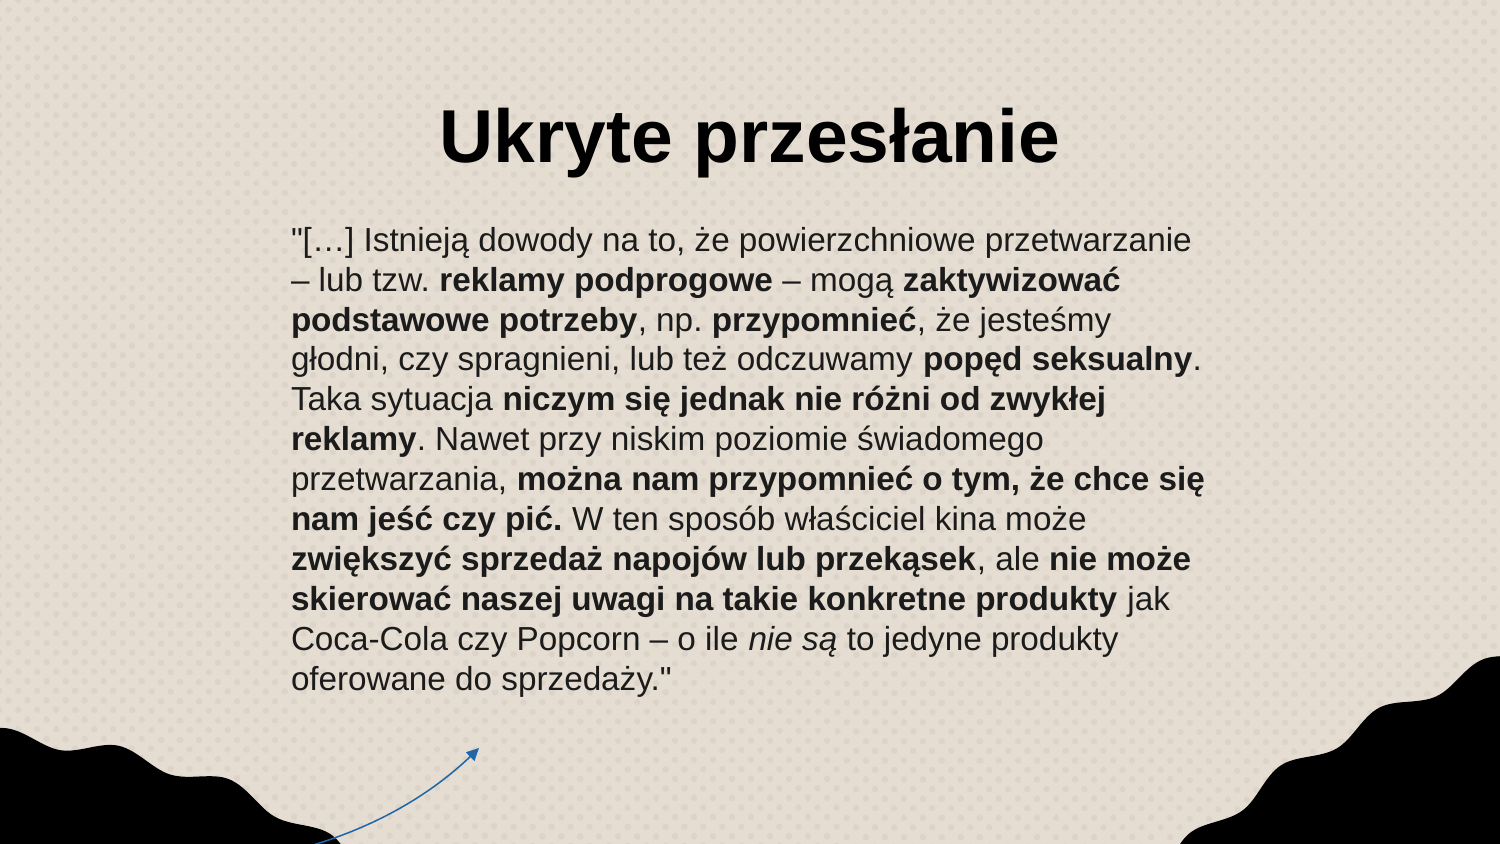

# Ukryte przesłanie
"[…] Istnieją dowody na to, że powierzchniowe przetwarzanie – lub tzw. reklamy podprogowe – mogą zaktywizować podstawowe potrzeby, np. przypomnieć, że jesteśmy głodni, czy spragnieni, lub też odczuwamy popęd seksualny. Taka sytuacja niczym się jednak nie różni od zwykłej reklamy. Nawet przy niskim poziomie świadomego przetwarzania, można nam przypomnieć o tym, że chce się nam jeść czy pić. W ten sposób właściciel kina może zwiększyć sprzedaż napojów lub przekąsek, ale nie może skierować naszej uwagi na takie konkretne produkty jak Coca-Cola czy Popcorn – o ile nie są to jedyne produkty oferowane do sprzedaży."